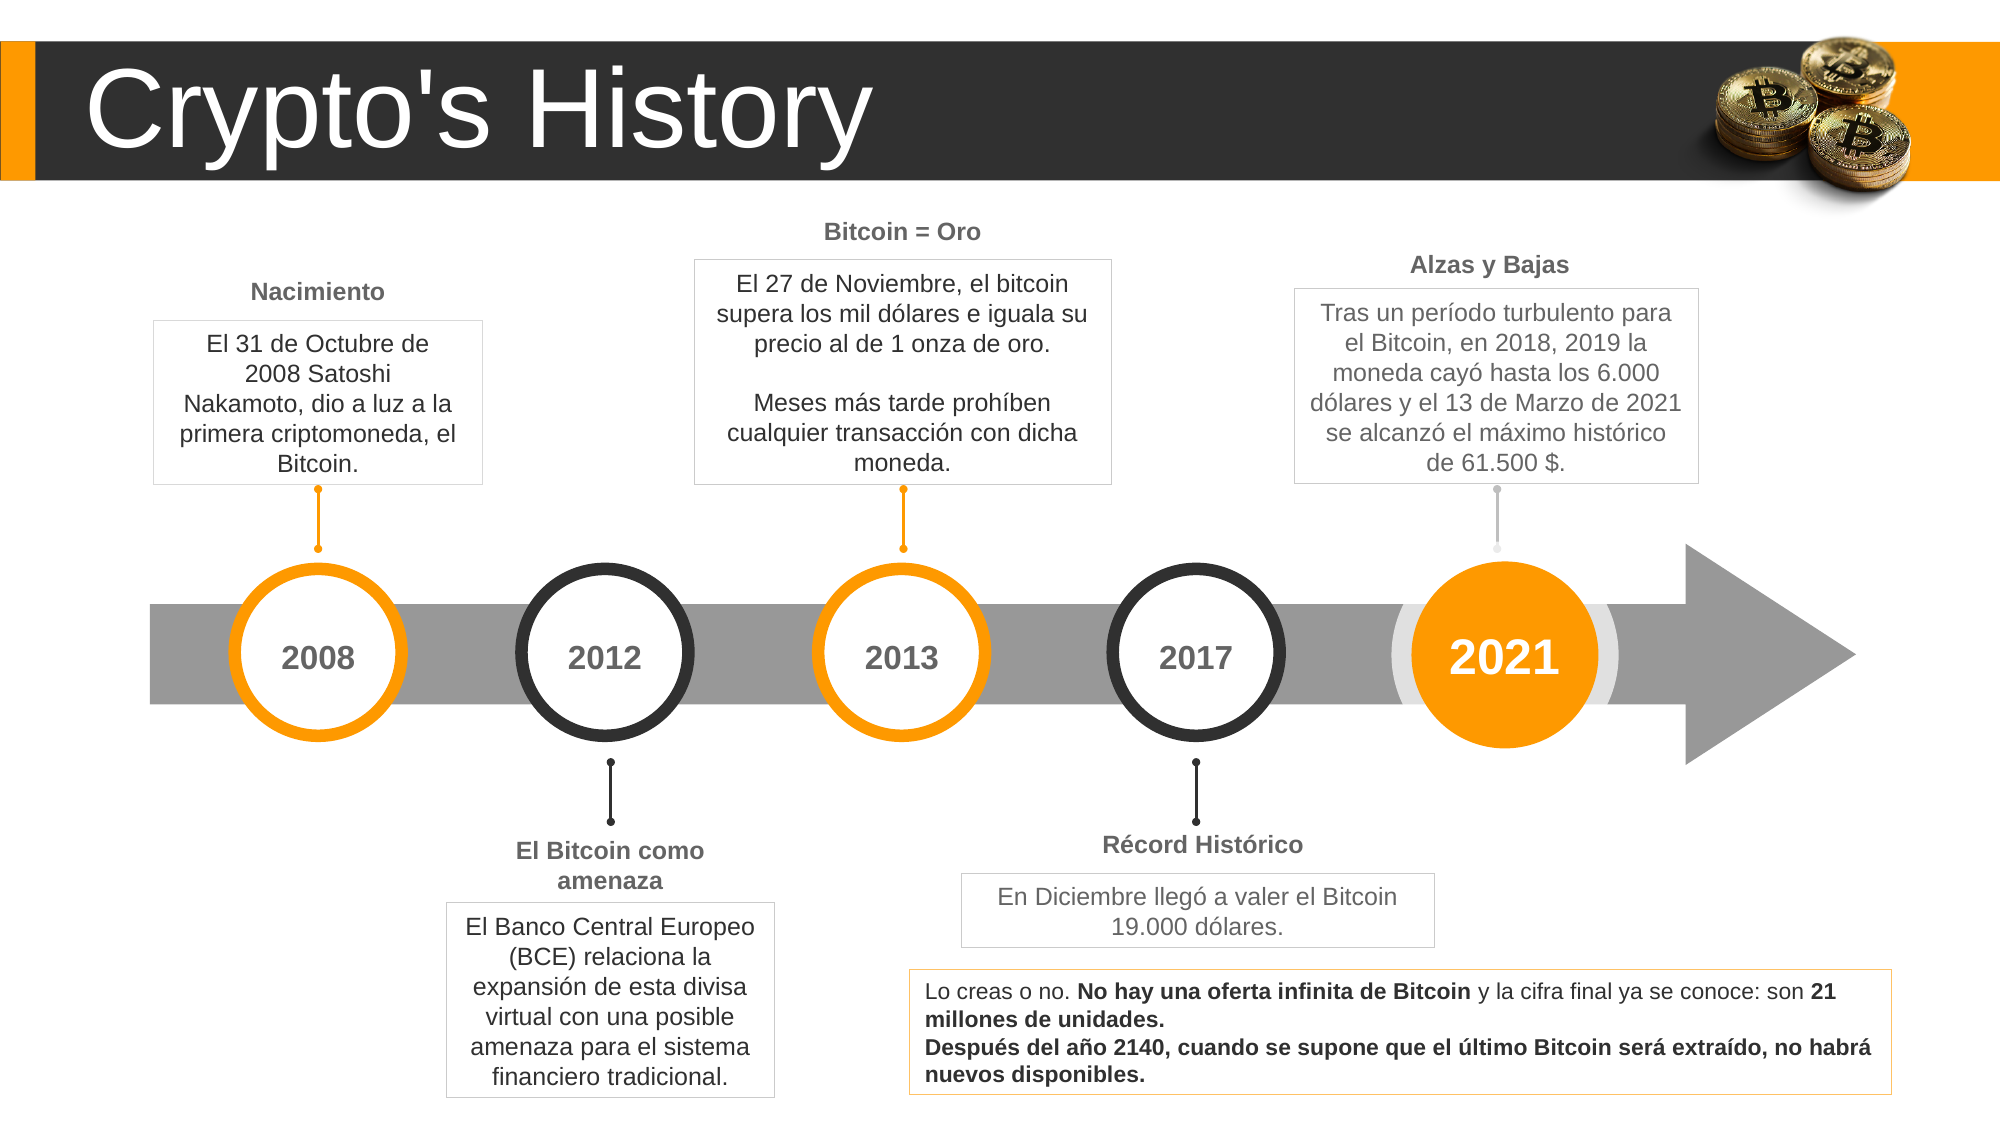

Crypto's History
Bitcoin = Oro
El 27 de Noviembre, el bitcoin supera los mil dólares e iguala su precio al de 1 onza de oro.

Meses más tarde prohíben cualquier transacción con dicha moneda.
Alzas y Bajas
Tras un período turbulento para el Bitcoin, en 2018, 2019 la moneda cayó hasta los 6.000 dólares y el 13 de Marzo de 2021 se alcanzó el máximo histórico de 61.500 $.
Nacimiento

El 31 de Octubre de 2008 Satoshi Nakamoto, dio a luz a la primera criptomoneda, el Bitcoin.

2021
2008
2012
2013
2017
Récord Histórico
En Diciembre llegó a valer el Bitcoin 19.000 dólares.
El Bitcoin como amenaza

El Banco Central Europeo (BCE) relaciona la expansión de esta divisa virtual con una posible amenaza para el sistema financiero tradicional.
Lo creas o no. No hay una oferta infinita de Bitcoin y la cifra final ya se conoce: son 21 millones de unidades.
Después del año 2140, cuando se supone que el último Bitcoin será extraído, no habrá nuevos disponibles.